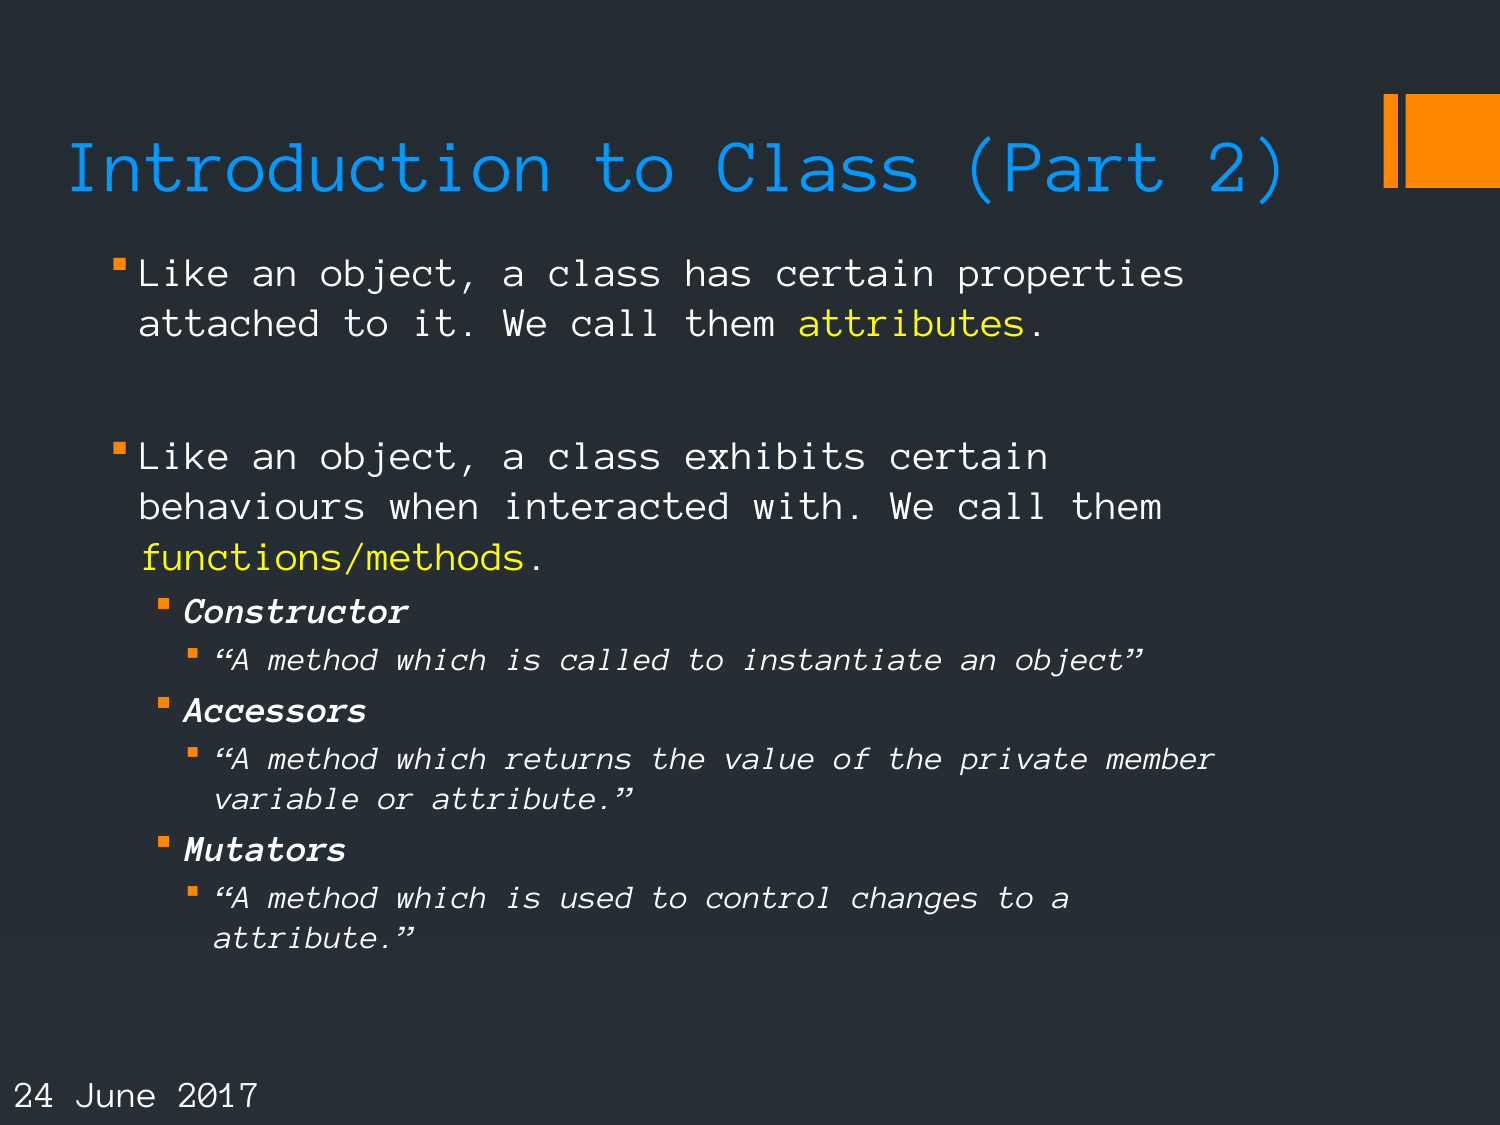

# Introduction to Class (Part 2)
Like an object, a class has certain properties attached to it. We call them attributes.

Like an object, a class exhibits certain behaviours when interacted with. We call them functions/methods.
Constructor
“A method which is called to instantiate an object”
Accessors
“A method which returns the value of the private member variable or attribute.”
Mutators
“A method which is used to control changes to a attribute.”